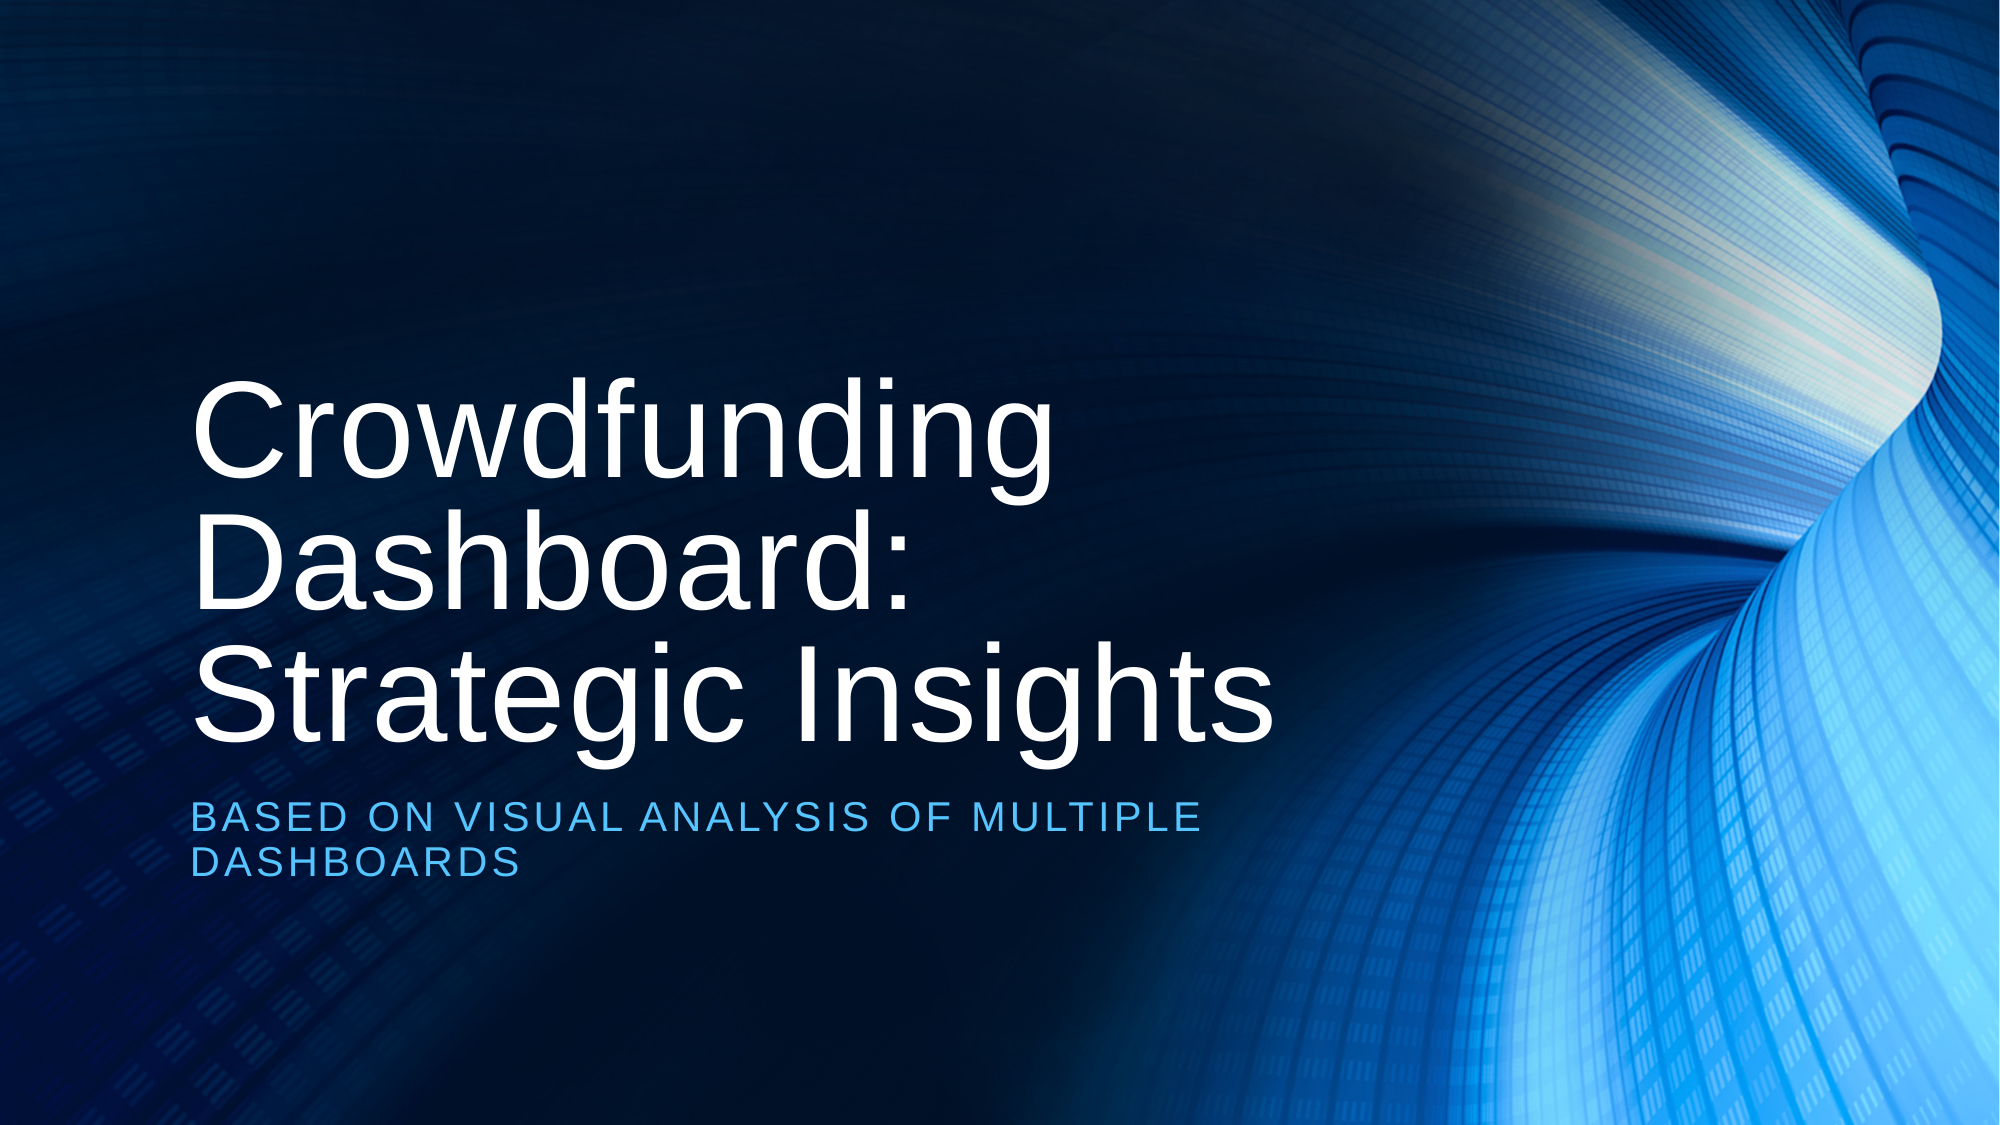

# Crowdfunding Dashboard: Strategic Insights
Based on visual analysis of multiple dashboards